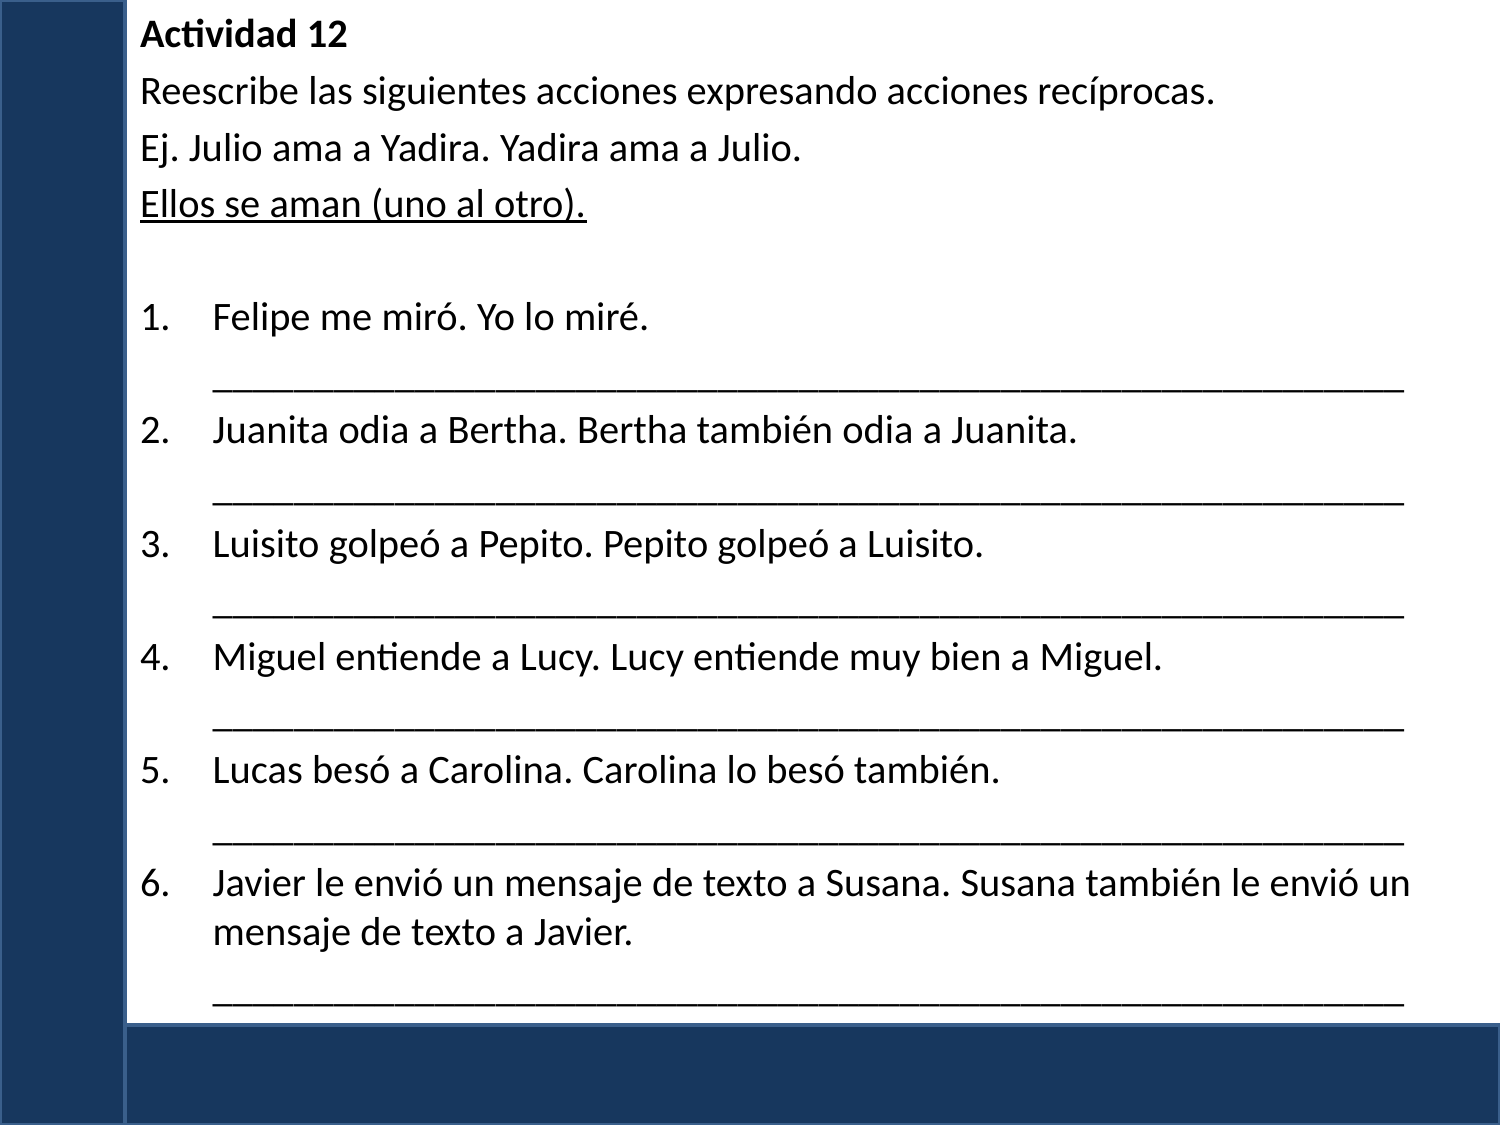

Actividad 12
Reescribe las siguientes acciones expresando acciones recíprocas.
Ej. Julio ama a Yadira. Yadira ama a Julio.
Ellos se aman (uno al otro).

Felipe me miró. Yo lo miré.
	___________________________________________________________
Juanita odia a Bertha. Bertha también odia a Juanita.
	___________________________________________________________
Luisito golpeó a Pepito. Pepito golpeó a Luisito.
	___________________________________________________________
Miguel entiende a Lucy. Lucy entiende muy bien a Miguel.
	___________________________________________________________
Lucas besó a Carolina. Carolina lo besó también.
	___________________________________________________________
Javier le envió un mensaje de texto a Susana. Susana también le envió un mensaje de texto a Javier.
	___________________________________________________________